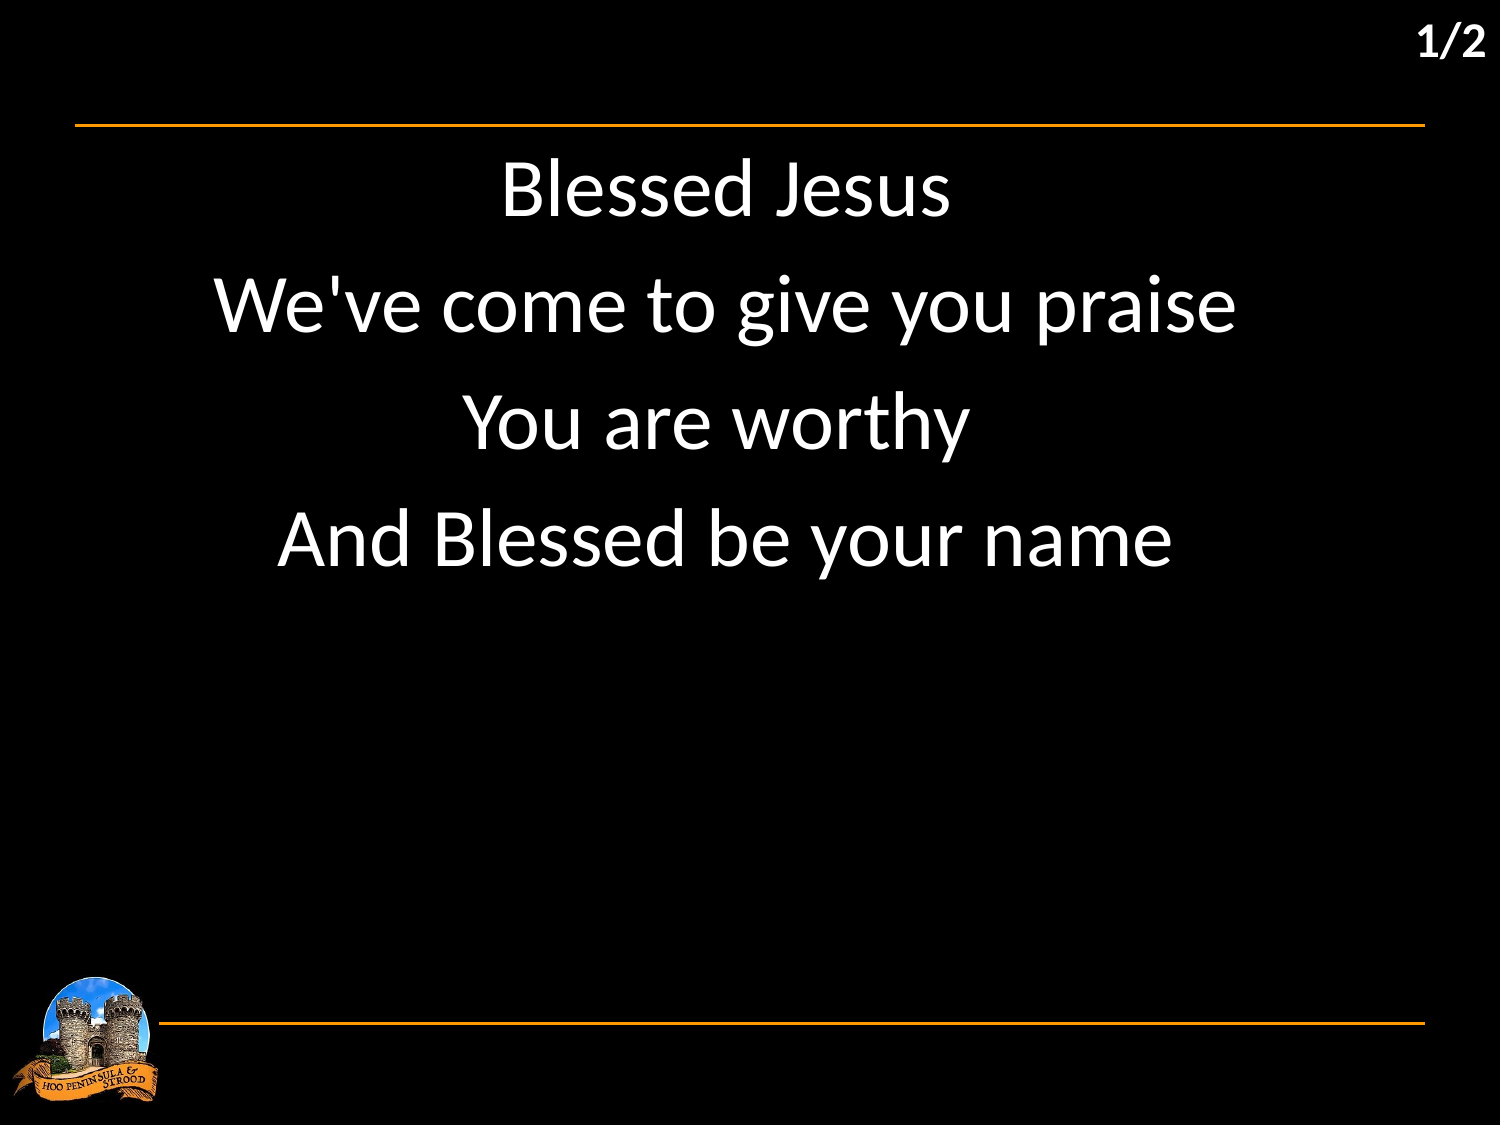

1/2
Blessed Jesus
We've come to give you praise
You are worthy
And Blessed be your name